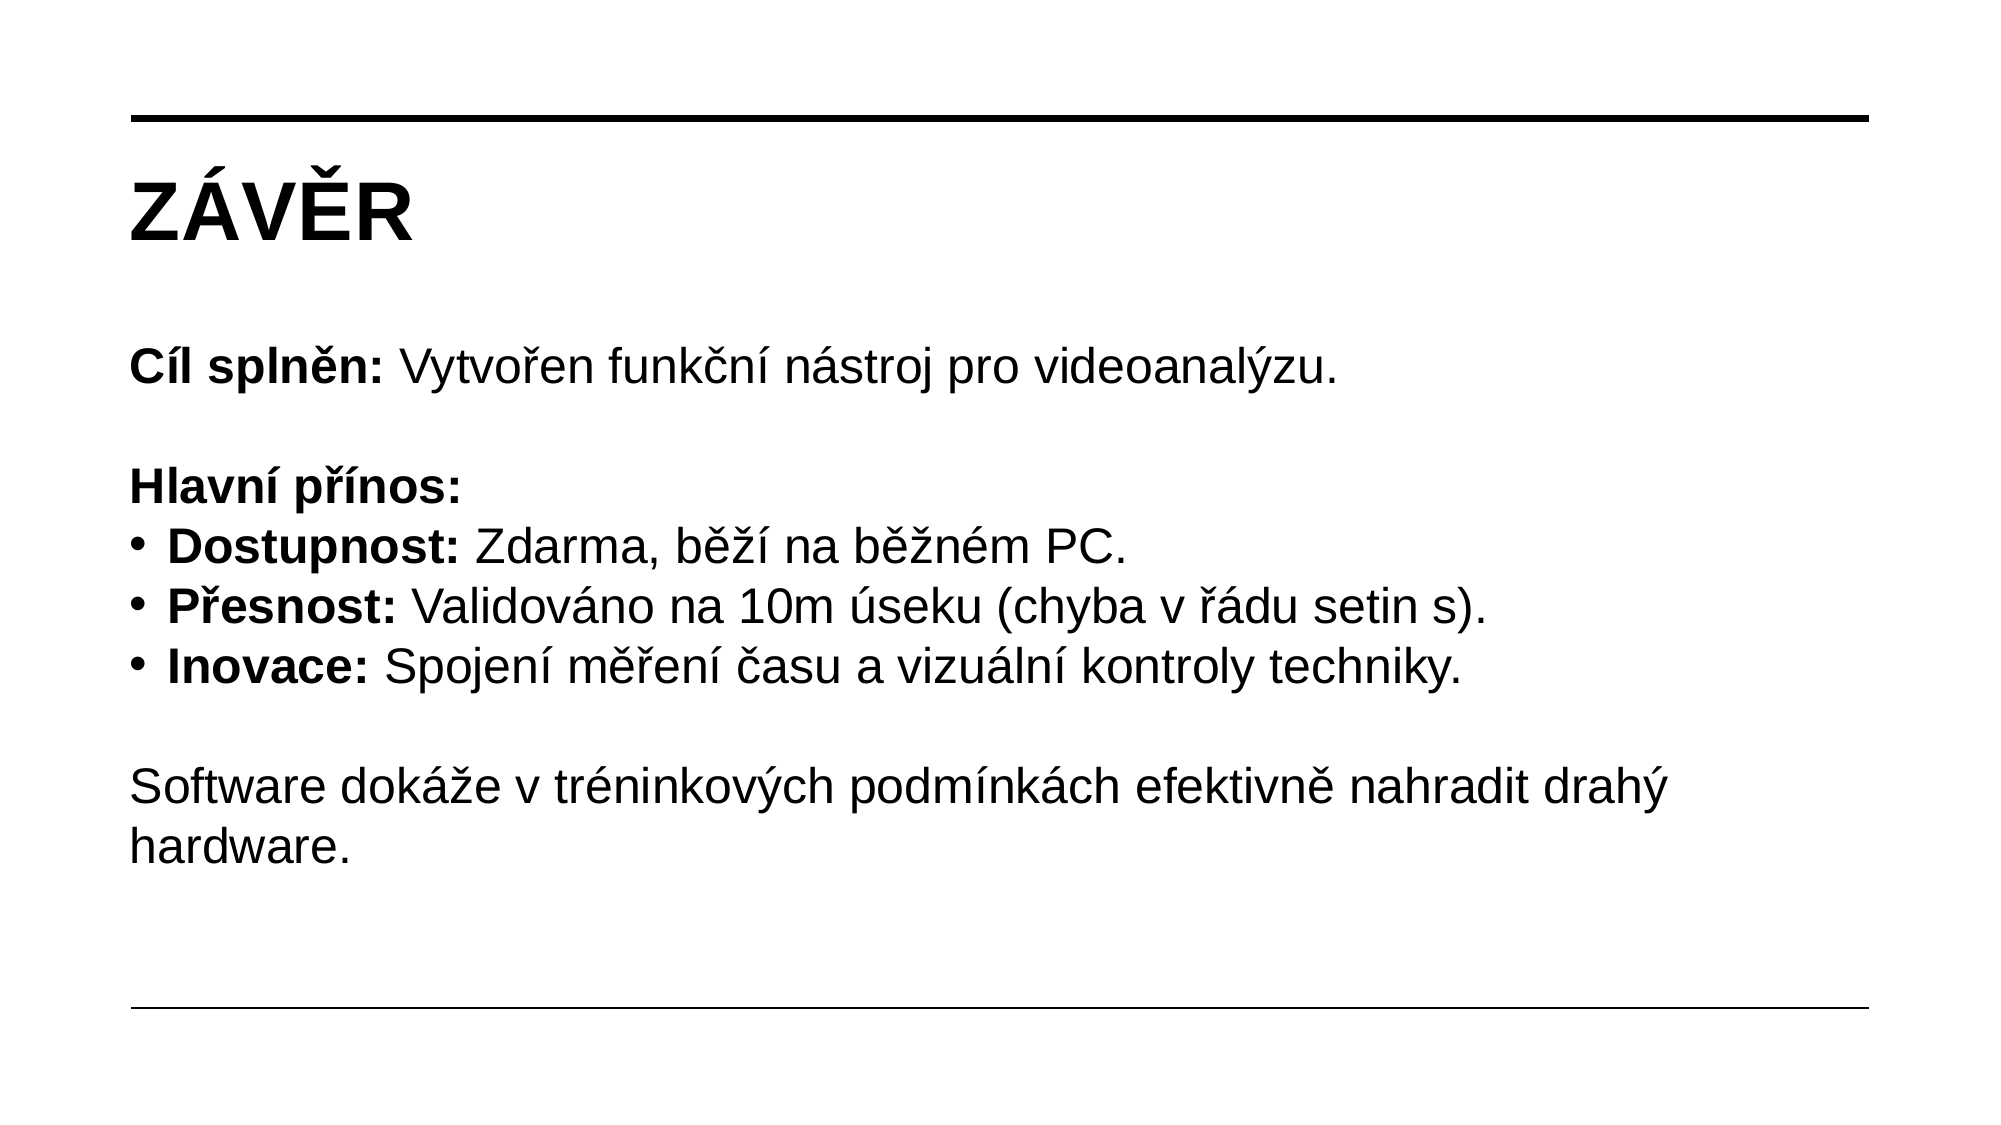

# Závěr
Cíl splněn: Vytvořen funkční nástroj pro videoanalýzu.

Hlavní přínos:
Dostupnost: Zdarma, běží na běžném PC.
Přesnost: Validováno na 10m úseku (chyba v řádu setin s).
Inovace: Spojení měření času a vizuální kontroly techniky.

Software dokáže v tréninkových podmínkách efektivně nahradit drahý hardware.